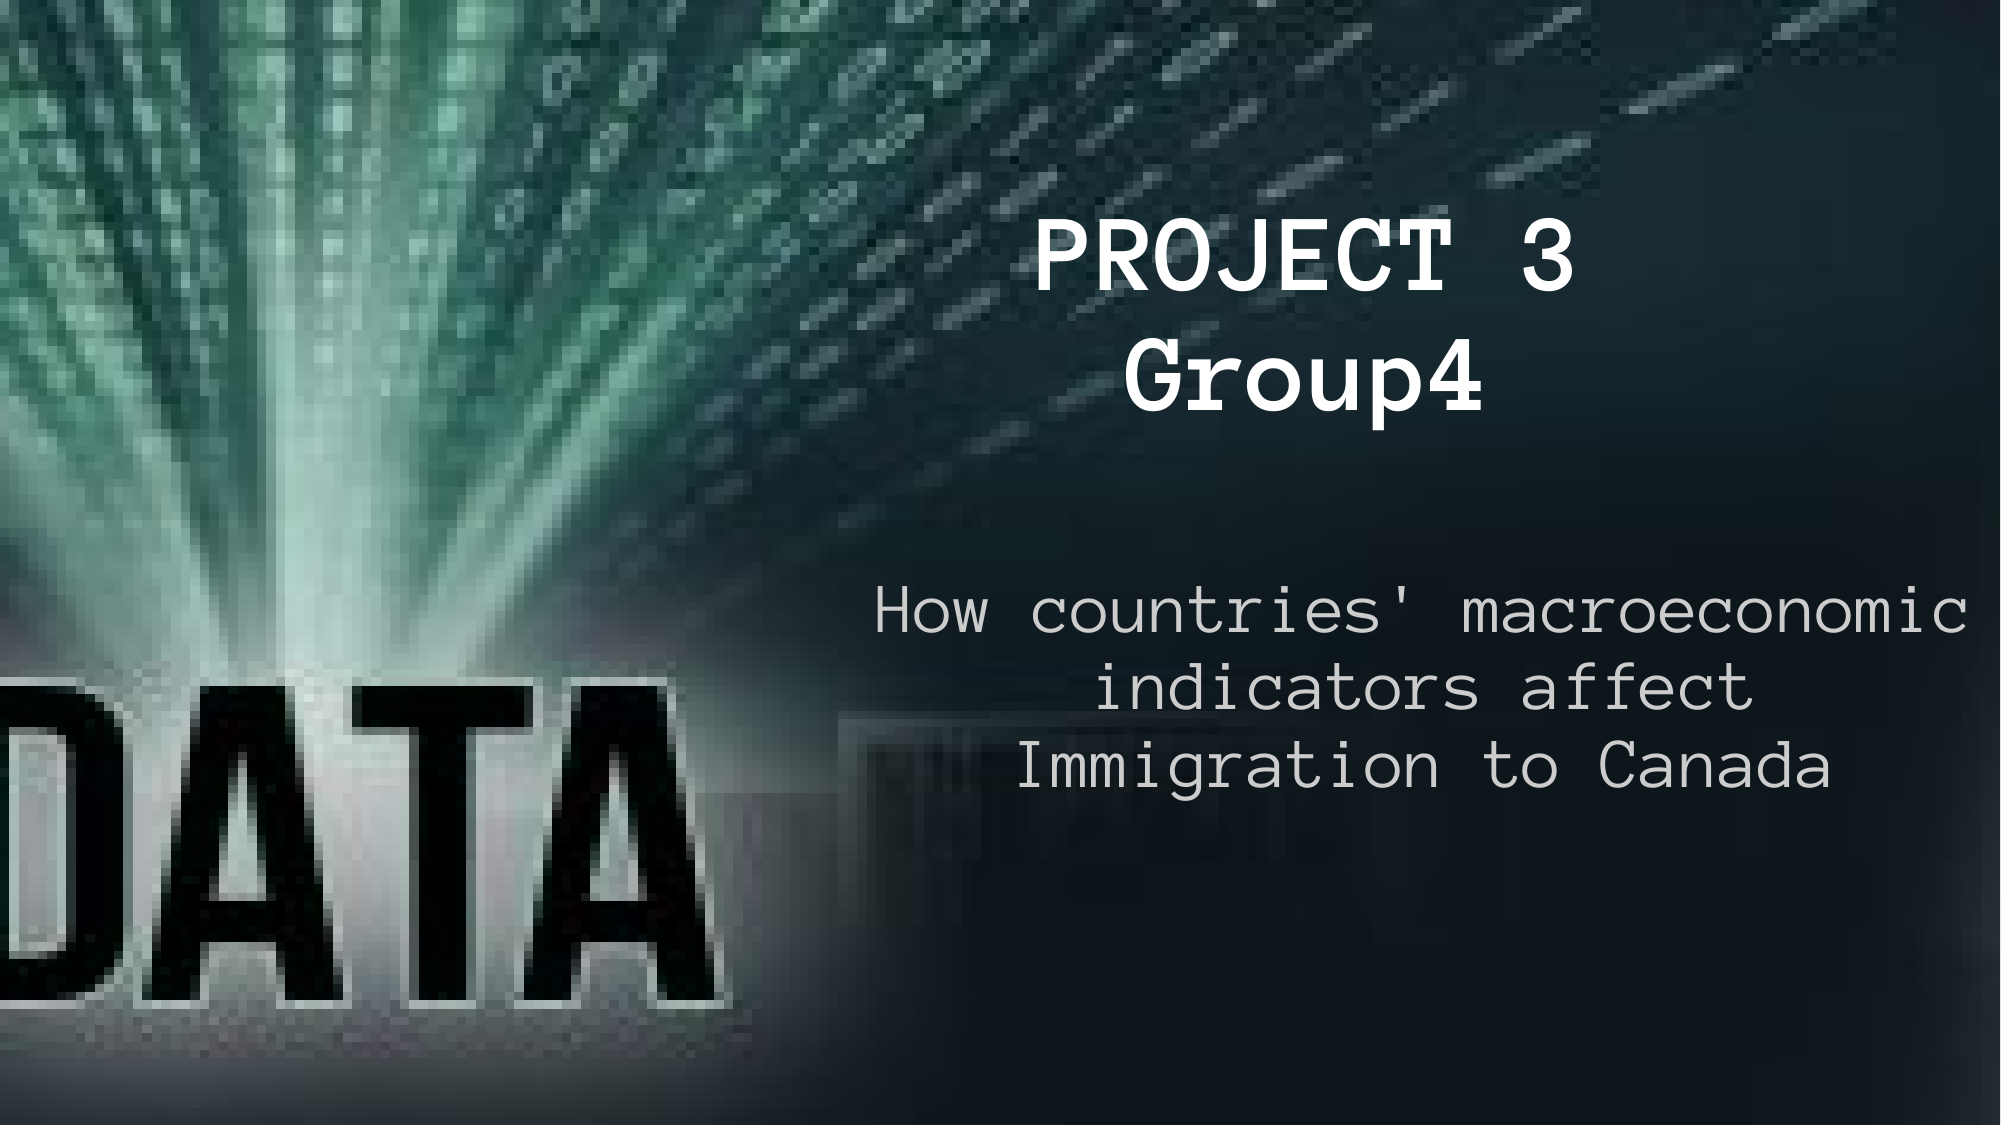

# PROJECT 3 Group4
How countries' macroeconomic indicators affect Immigration to Canada